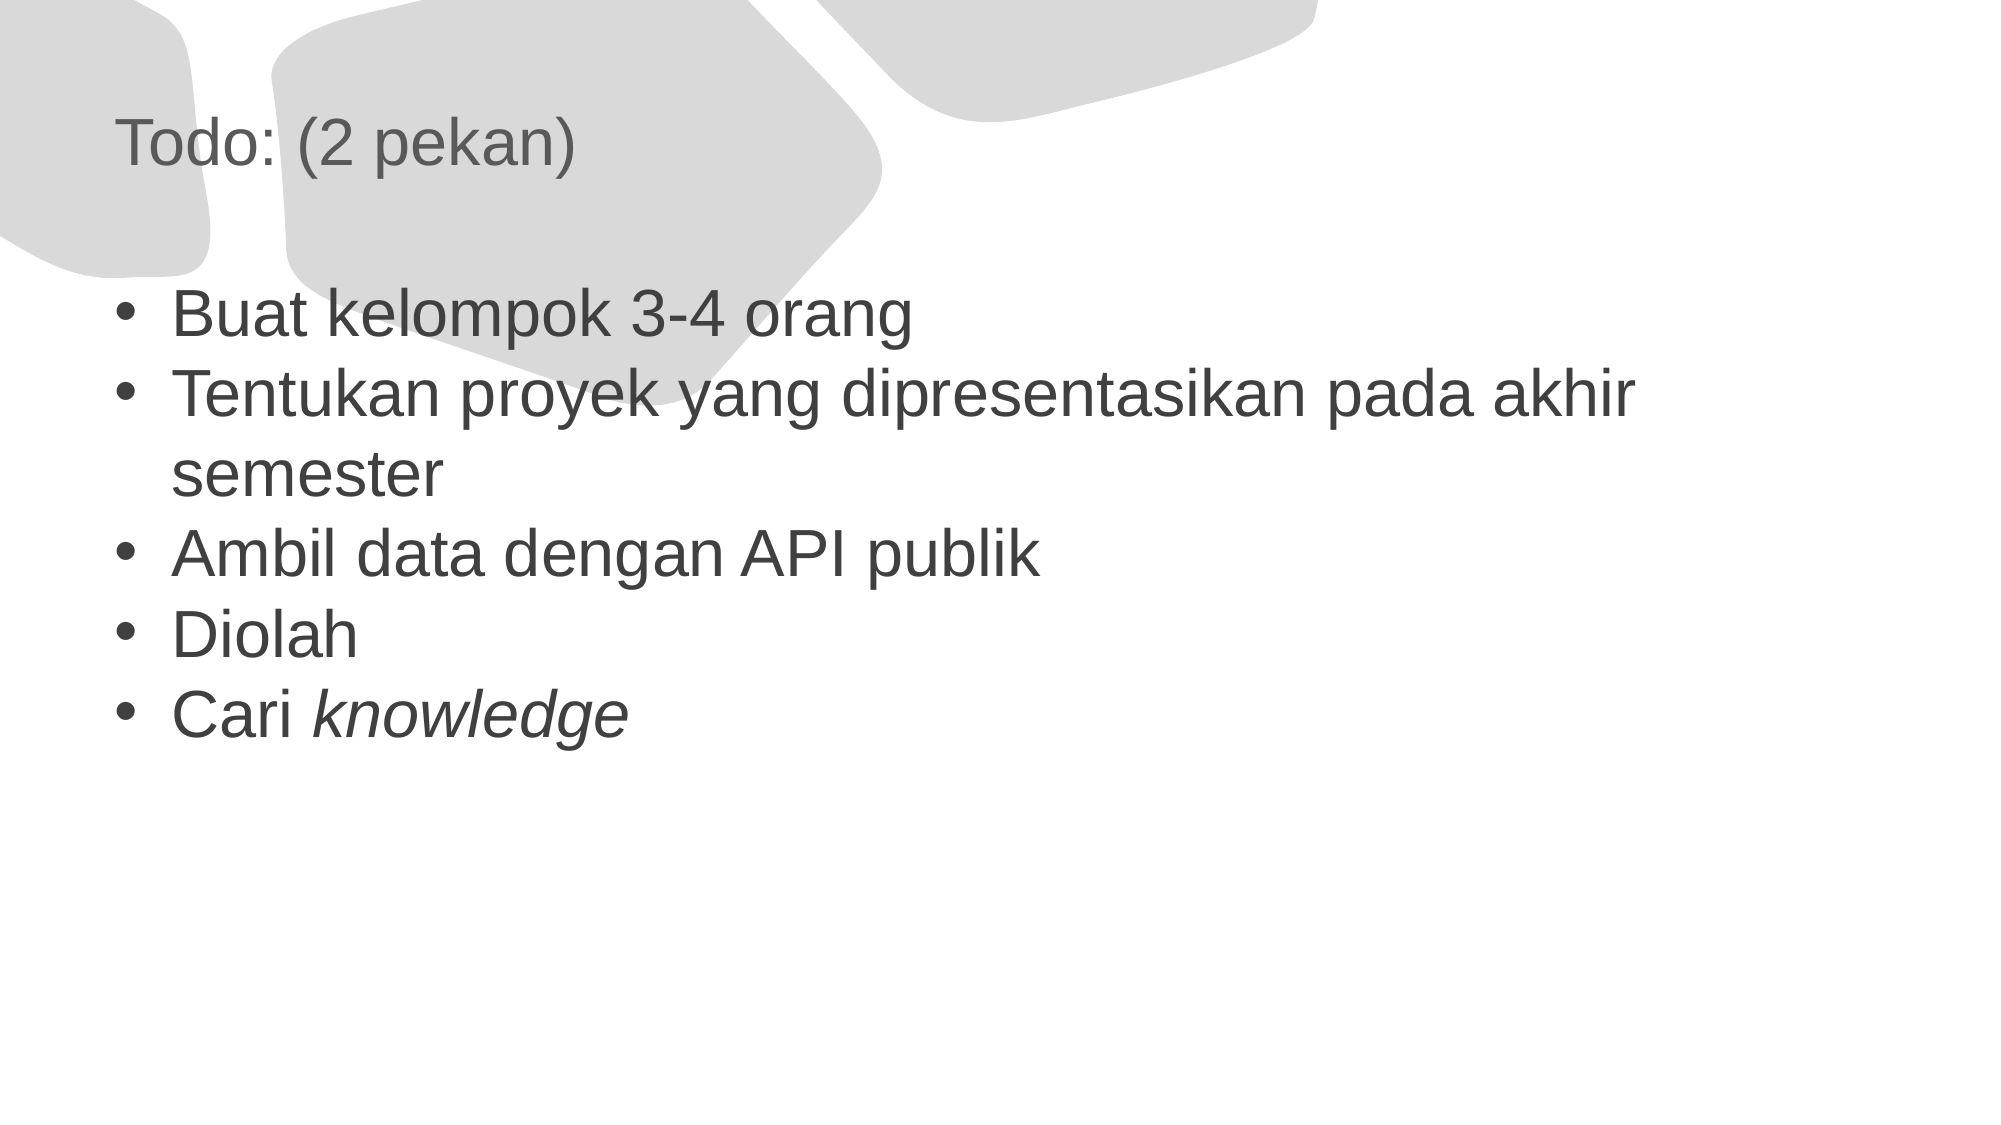

# Todo: (2 pekan)
Buat kelompok 3-4 orang
Tentukan proyek yang dipresentasikan pada akhir semester
Ambil data dengan API publik
Diolah
Cari knowledge